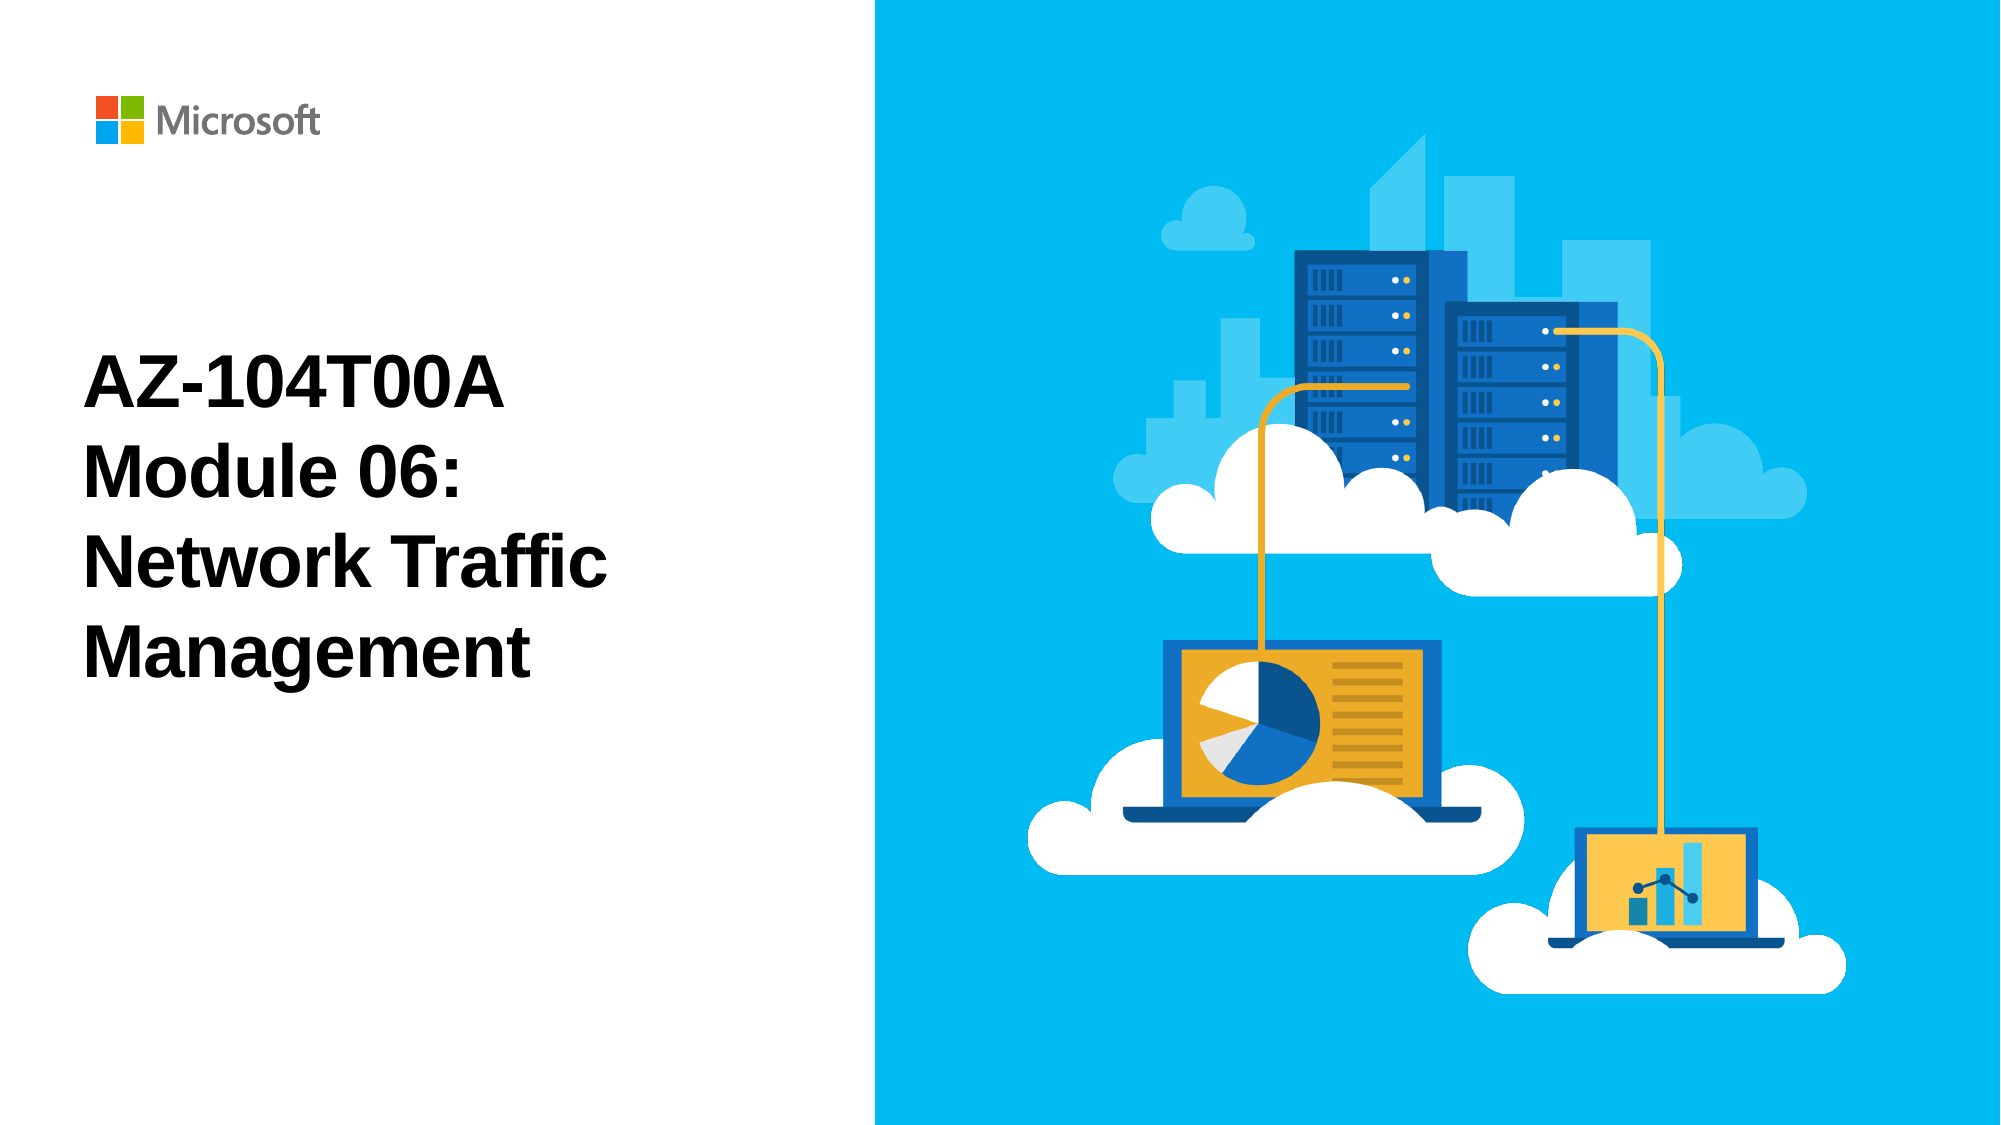

# AZ-104T00A Module 06: Network Traffic Management